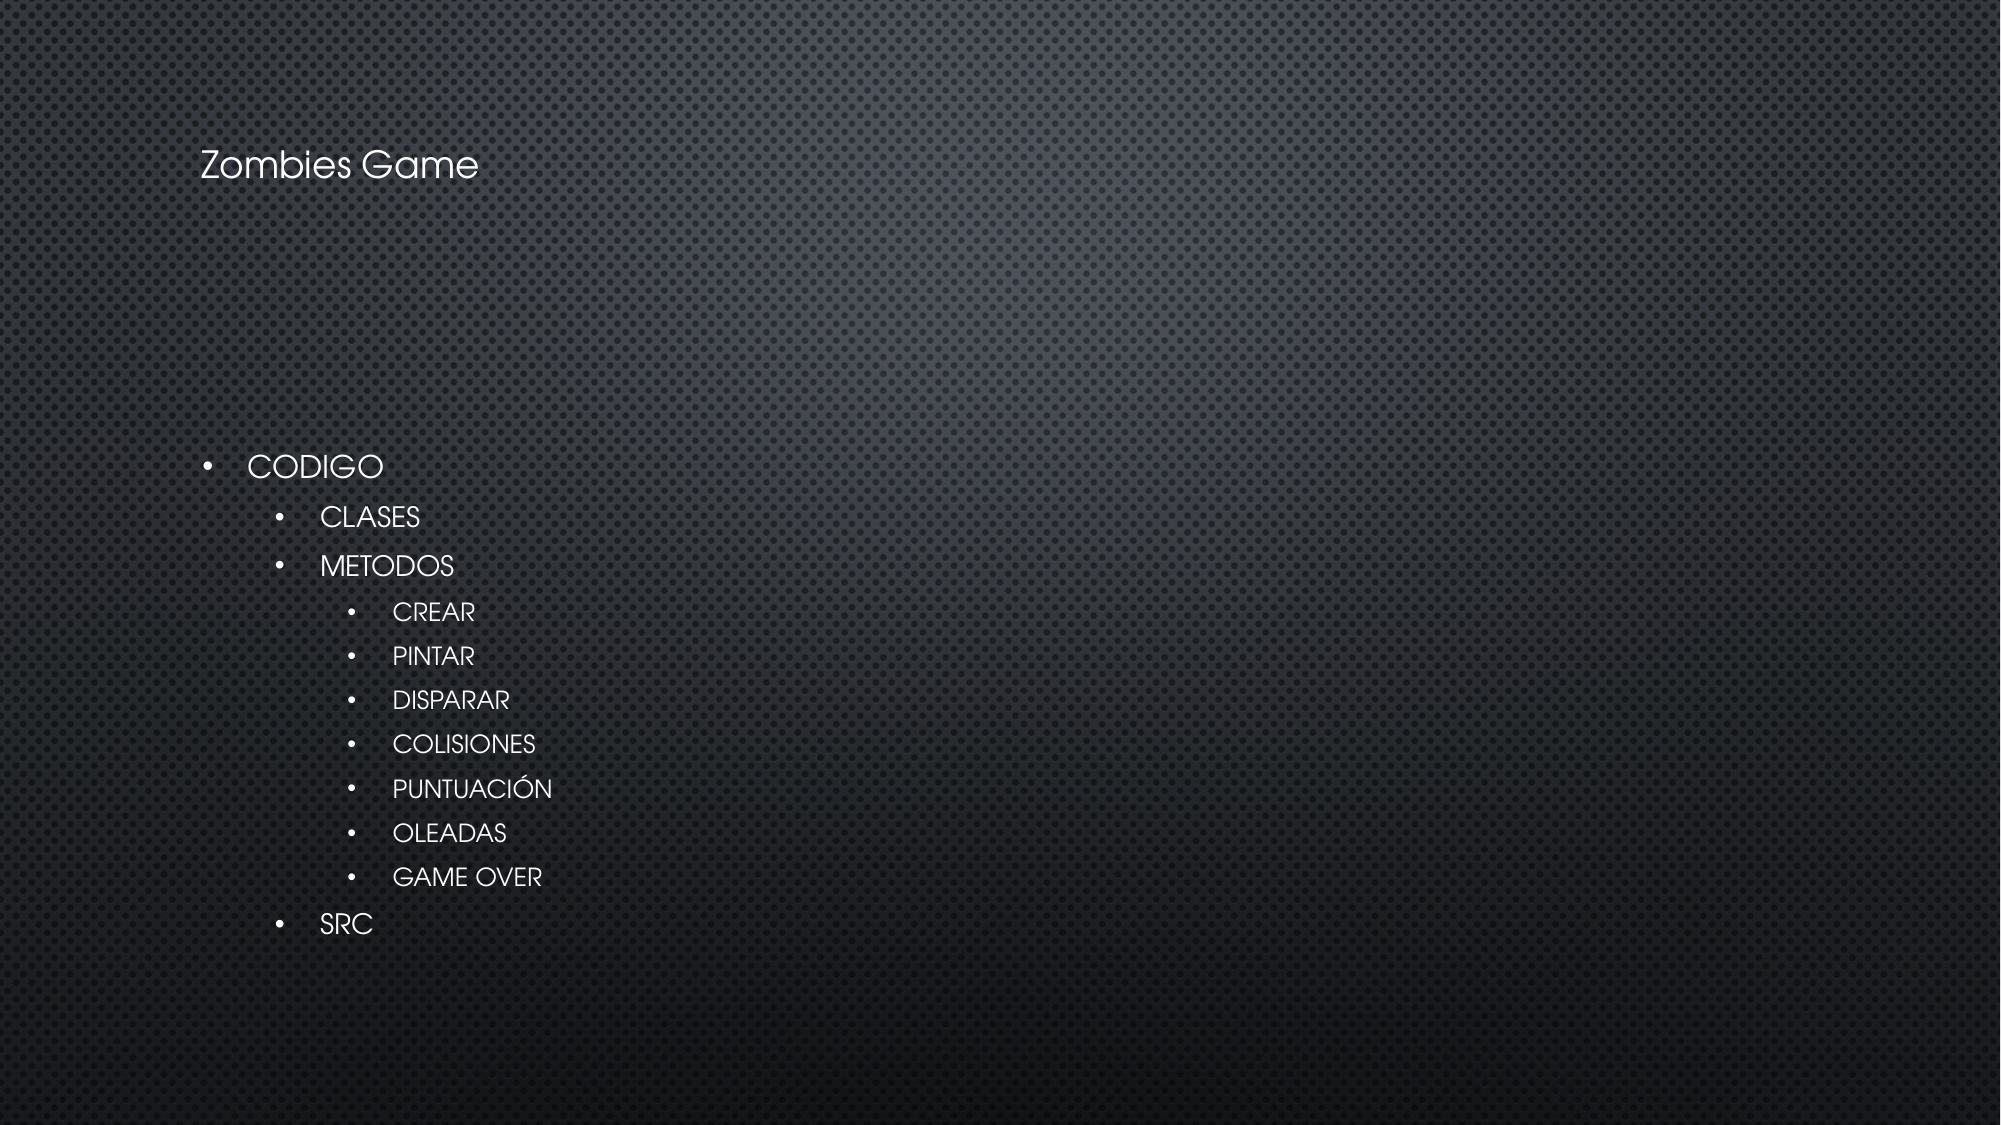

Zombies Game
Codigo
Clases
Metodos
Crear
Pintar
Disparar
colisiones
Puntuación
Oleadas
Game over
src